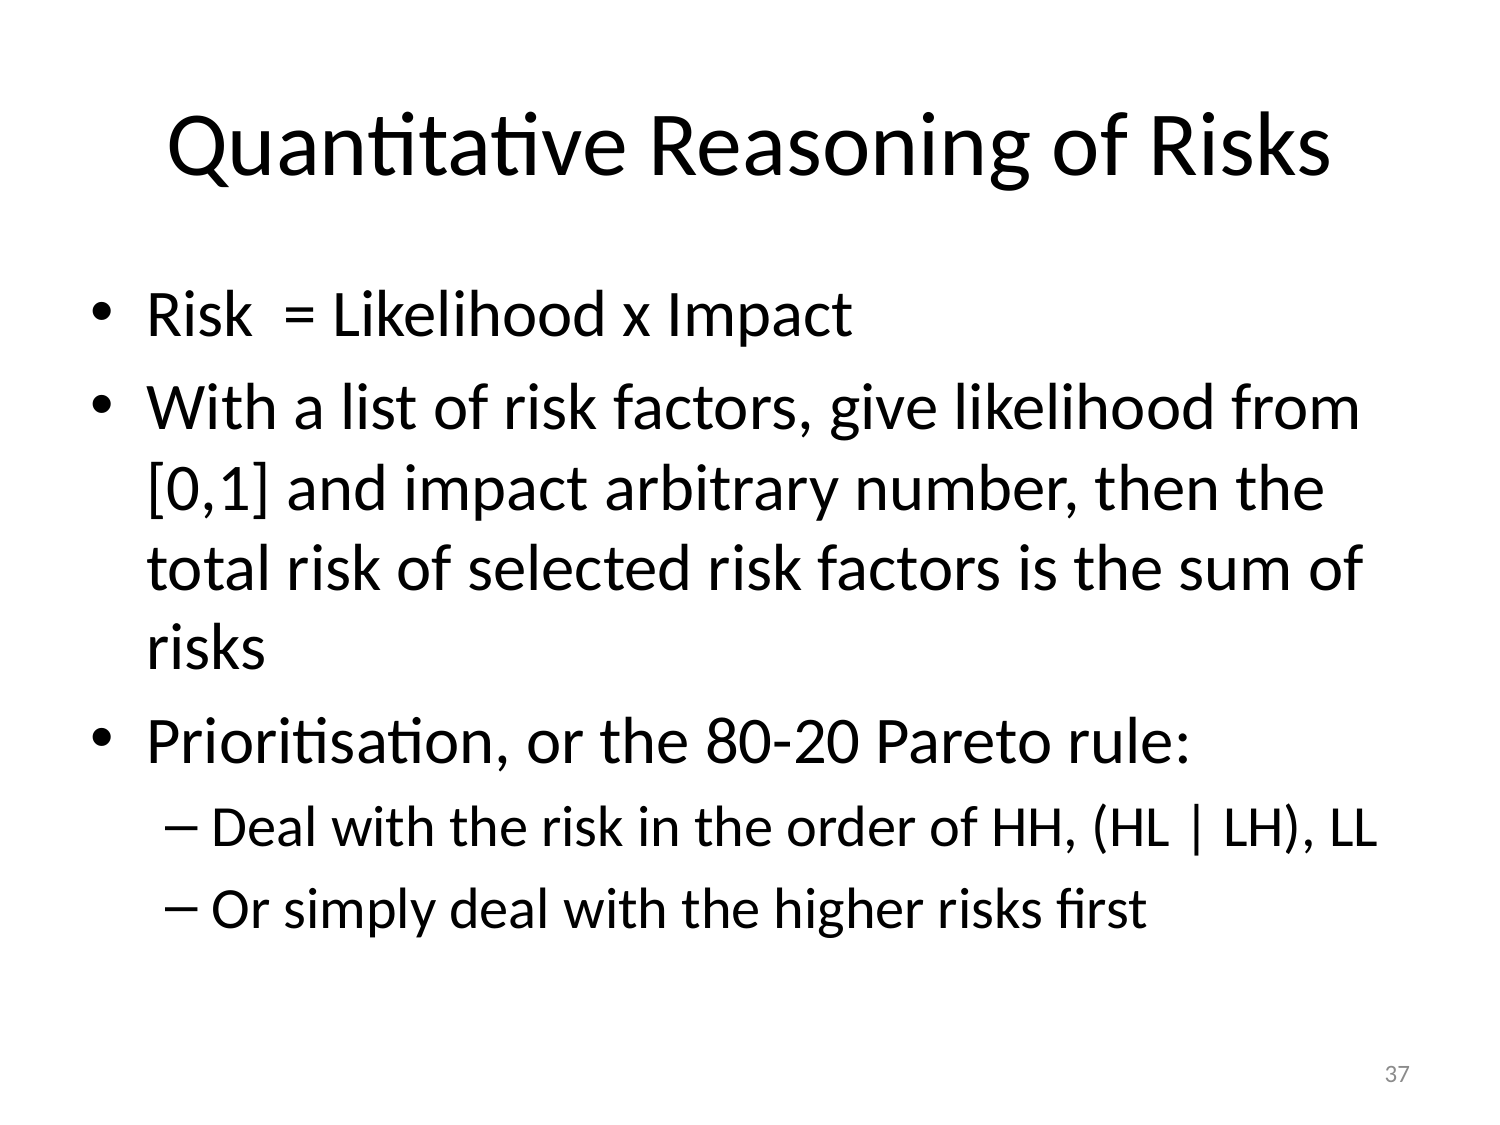

# Quantitative Reasoning of Risks
Risk  = Likelihood x Impact
With a list of risk factors, give likelihood from [0,1] and impact arbitrary number, then the total risk of selected risk factors is the sum of risks
Prioritisation, or the 80-20 Pareto rule:
Deal with the risk in the order of HH, (HL | LH), LL
Or simply deal with the higher risks first
37